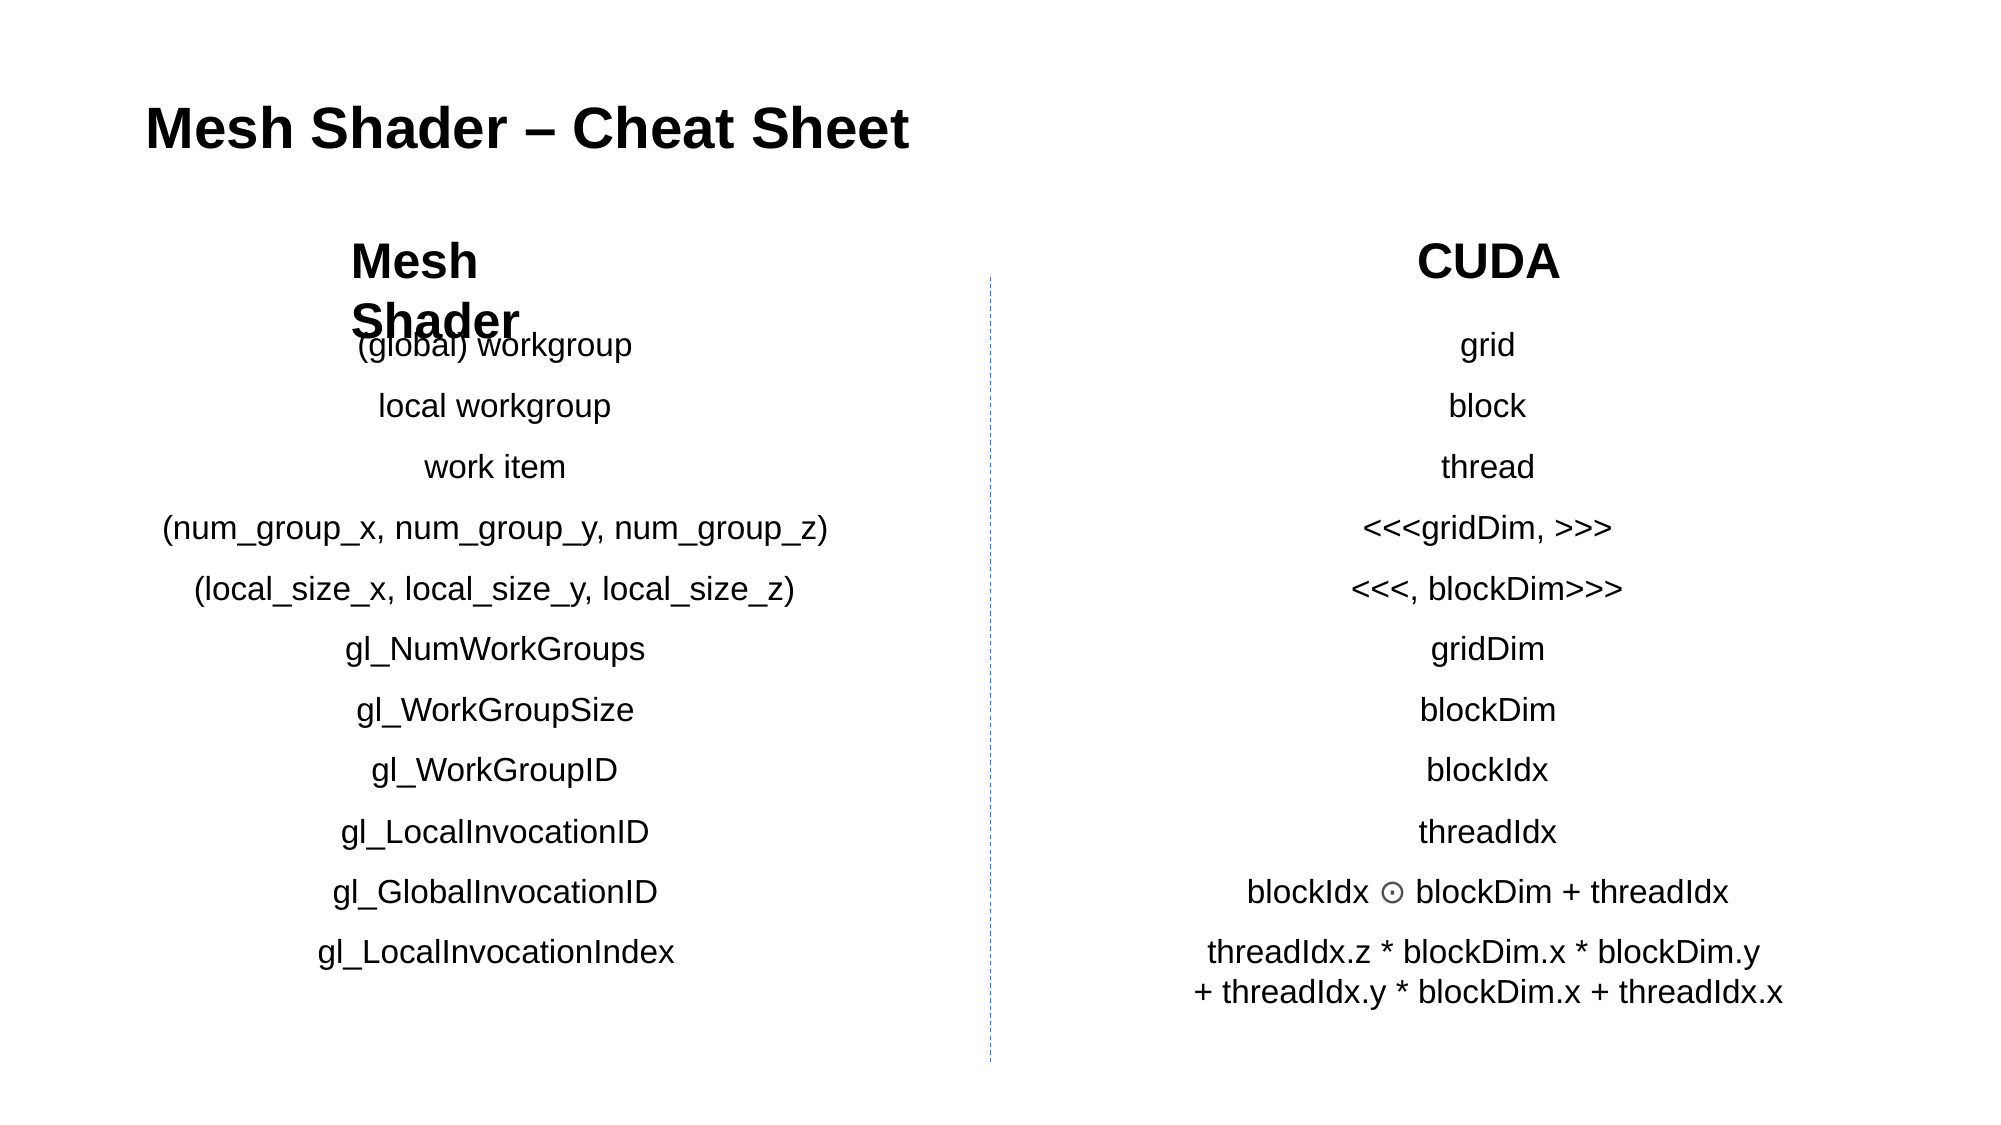

Mesh Shader – Cheat Sheet
CUDA
Mesh Shader
(global) workgroup
grid
local workgroup
block
work item
thread
(num_group_x, num_group_y, num_group_z)
<<<gridDim, >>>
(local_size_x, local_size_y, local_size_z)
<<<, blockDim>>>
gl_NumWorkGroups
gridDim
gl_WorkGroupSize
blockDim
gl_WorkGroupID
blockIdx
gl_LocalInvocationID
threadIdx
gl_GlobalInvocationID
blockIdx ⊙ blockDim + threadIdx
gl_LocalInvocationIndex

threadIdx.z * blockDim.x * blockDim.y
+ threadIdx.y * blockDim.x + threadIdx.x